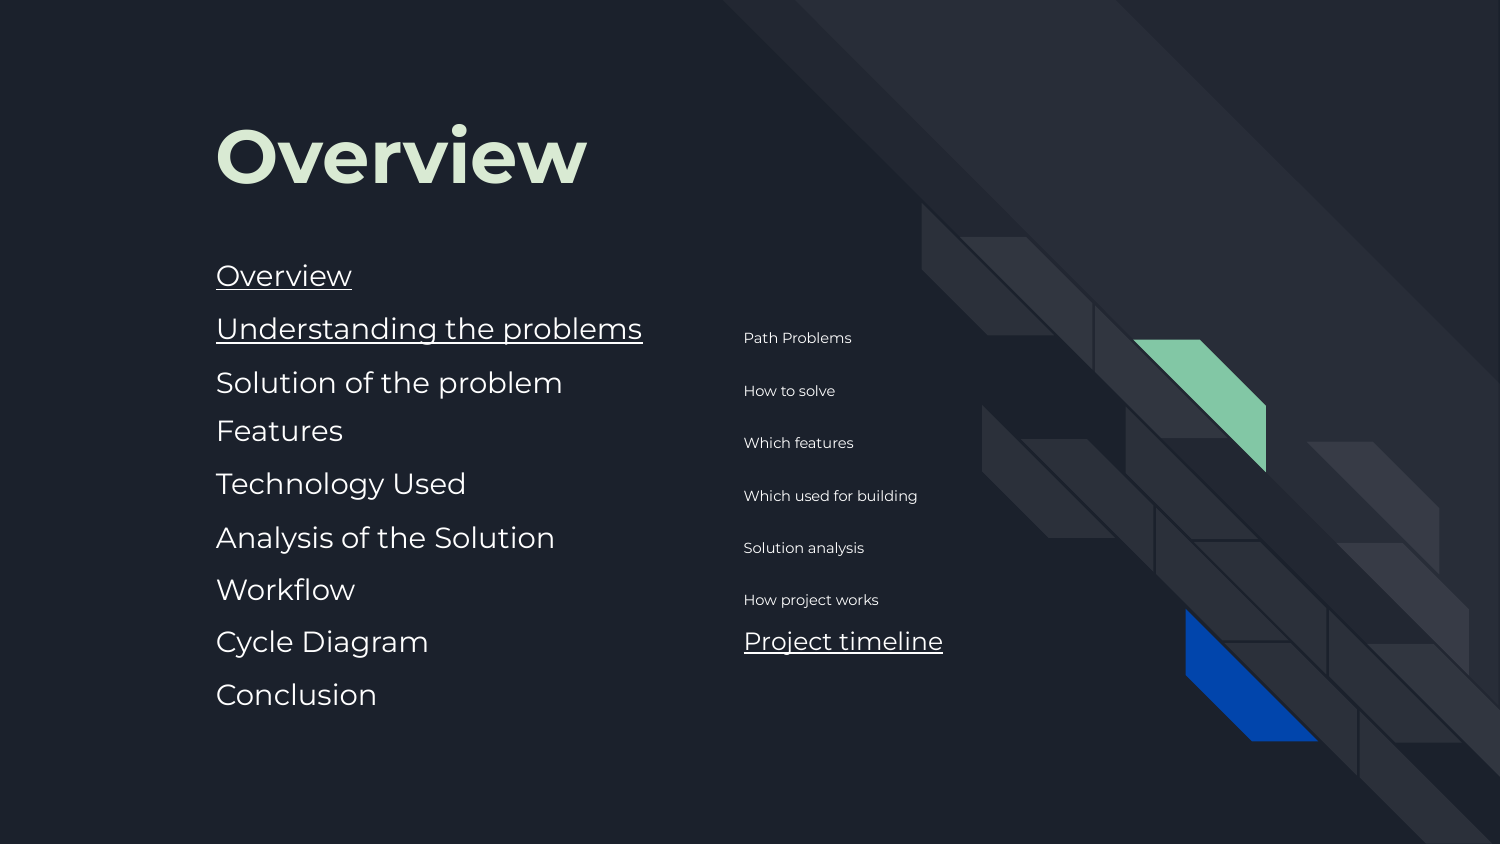

# Overview
Overview

Understanding the problems
Path Problems

How to solve

Which features

Which used for building

Solution analysis

How project works

Solution of the problem
Features
Technology Used
Analysis of the Solution
Workflow
Cycle Diagram
Project timeline
Conclusion